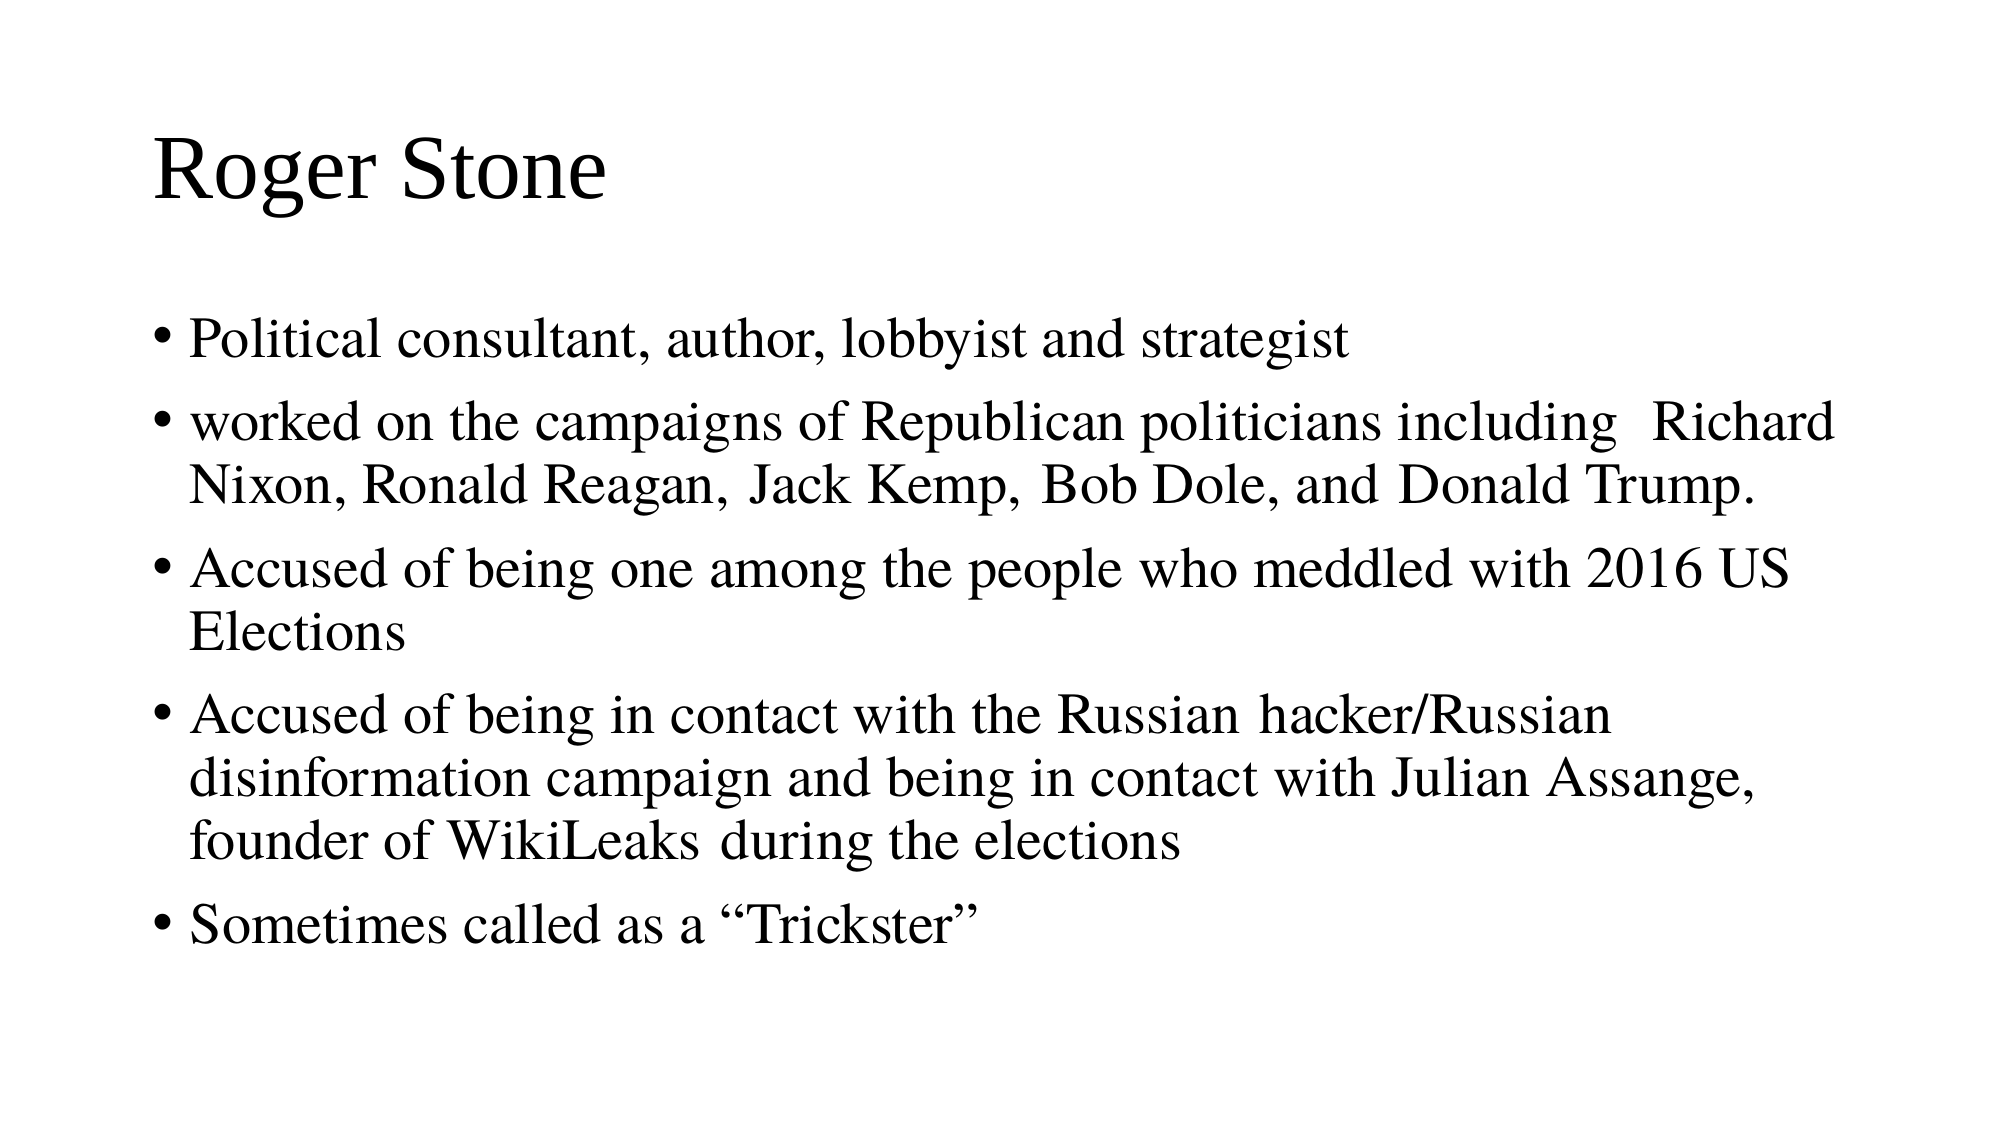

# Roger Stone
Political consultant, author, lobbyist and strategist
worked on the campaigns of Republican politicians including  Richard Nixon, Ronald Reagan, Jack Kemp, Bob Dole, and Donald Trump.
Accused of being one among the people who meddled with 2016 US Elections
Accused of being in contact with the Russian hacker/Russian disinformation campaign and being in contact with Julian Assange, founder of WikiLeaks during the elections
Sometimes called as a “Trickster”